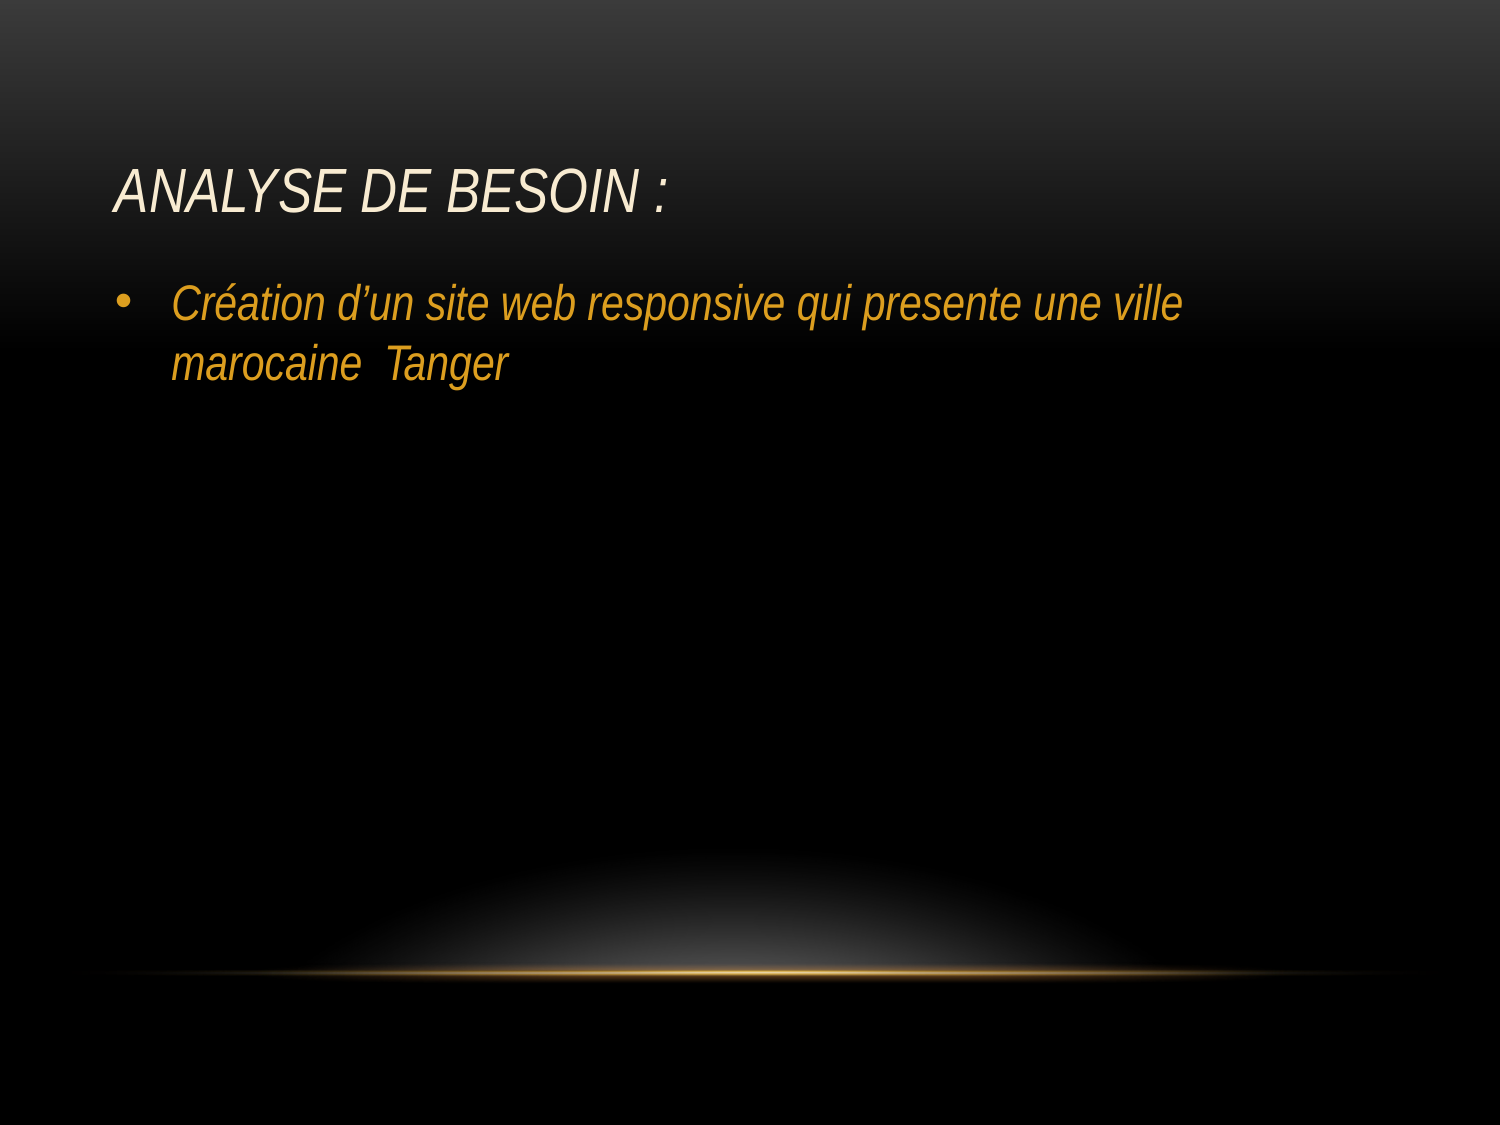

# ANALYSE DE BESOIN :
Création d’un site web responsive qui presente une ville marocaine  Tanger